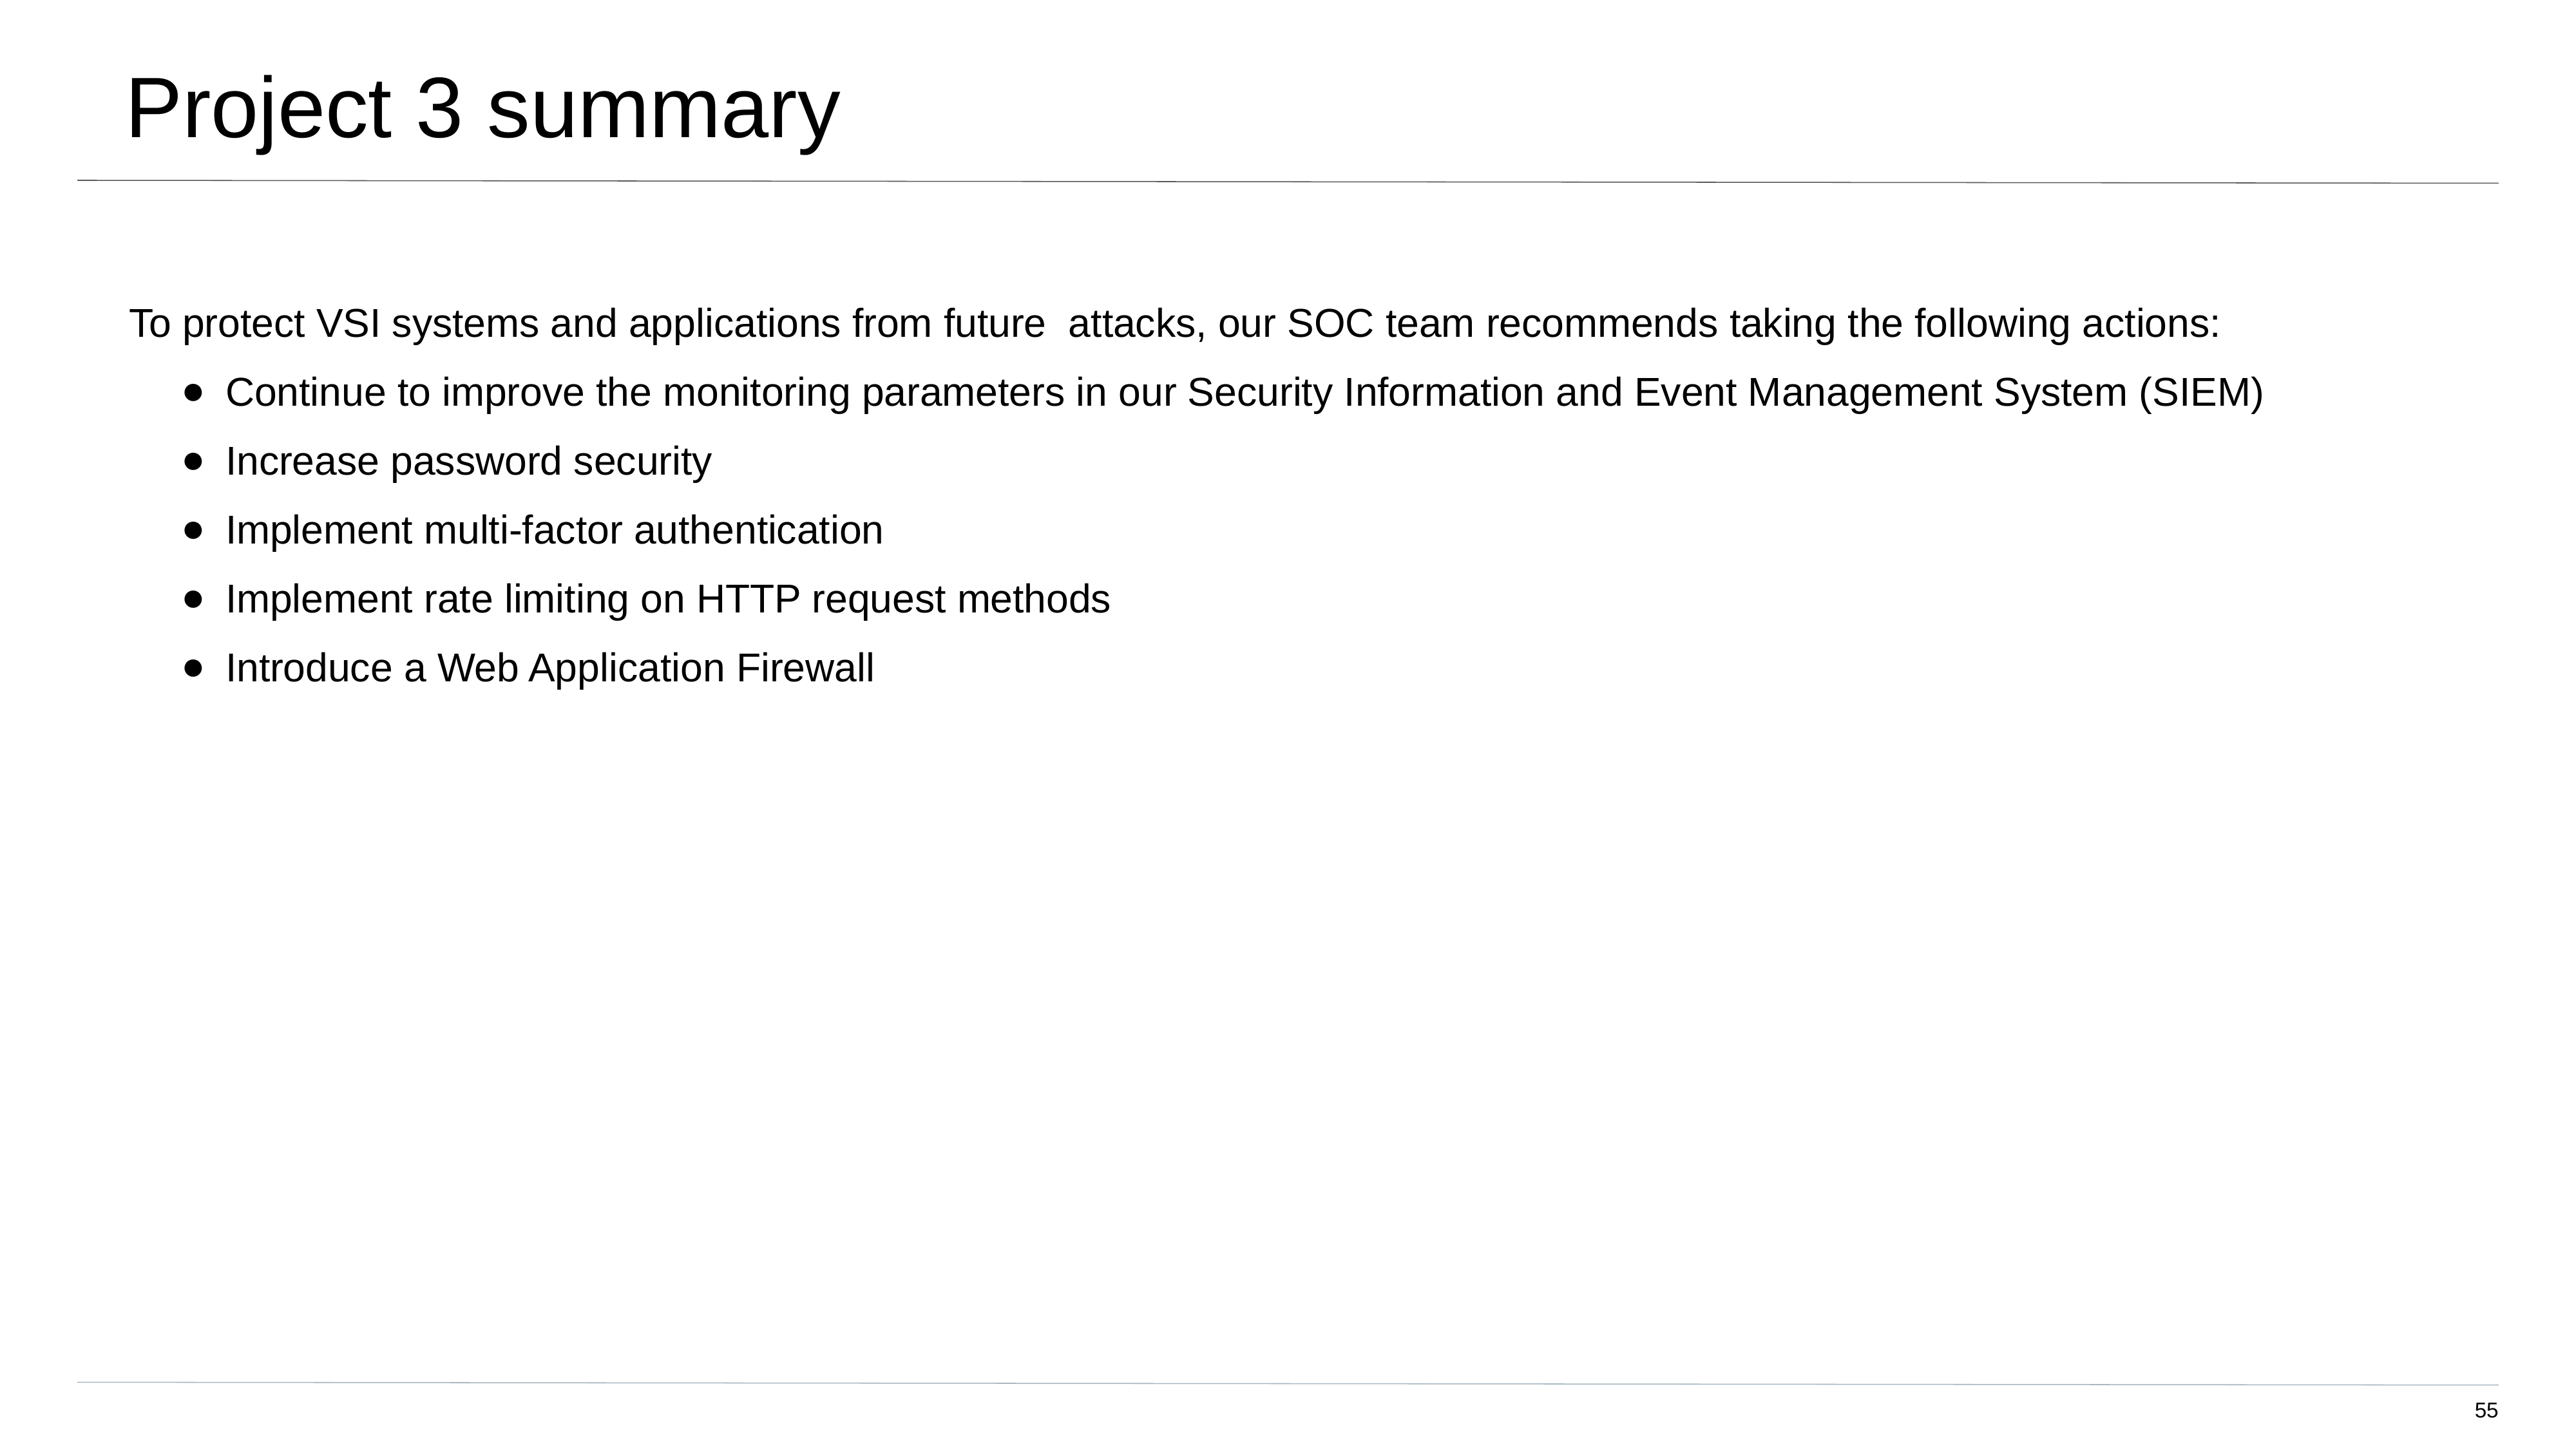

# Project 3 summary

To protect VSI systems and applications from future  attacks, our SOC team recommends taking the following actions:
Continue to improve the monitoring parameters in our Security Information and Event Management System (SIEM)
Increase password security
Implement multi-factor authentication
Implement rate limiting on HTTP request methods
Introduce a Web Application Firewall

55